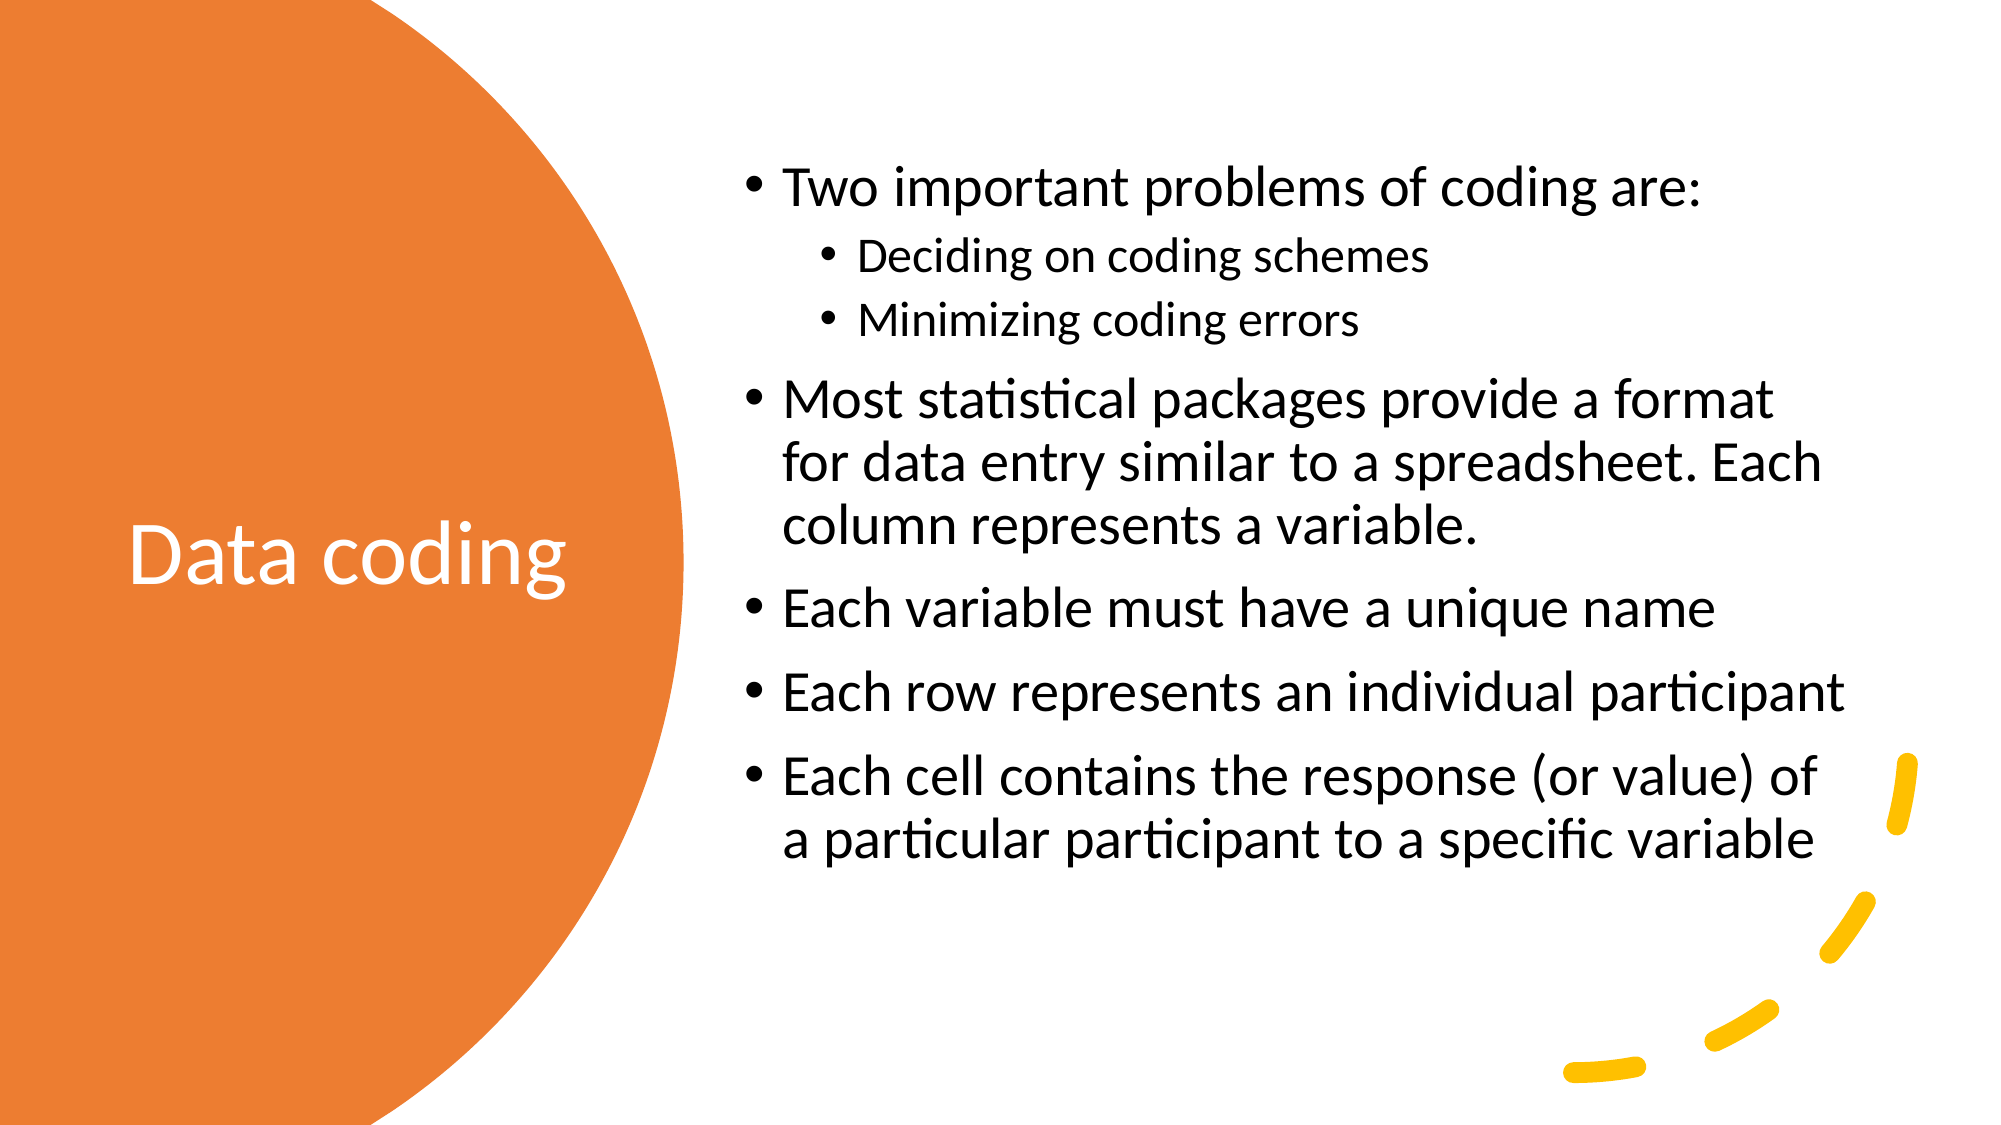

Two important problems of coding are:
Deciding on coding schemes
Minimizing coding errors
Most statistical packages provide a format for data entry similar to a spreadsheet. Each column represents a variable.
Each variable must have a unique name
Each row represents an individual participant
Each cell contains the response (or value) of a particular participant to a speciﬁc variable

# Data coding

39